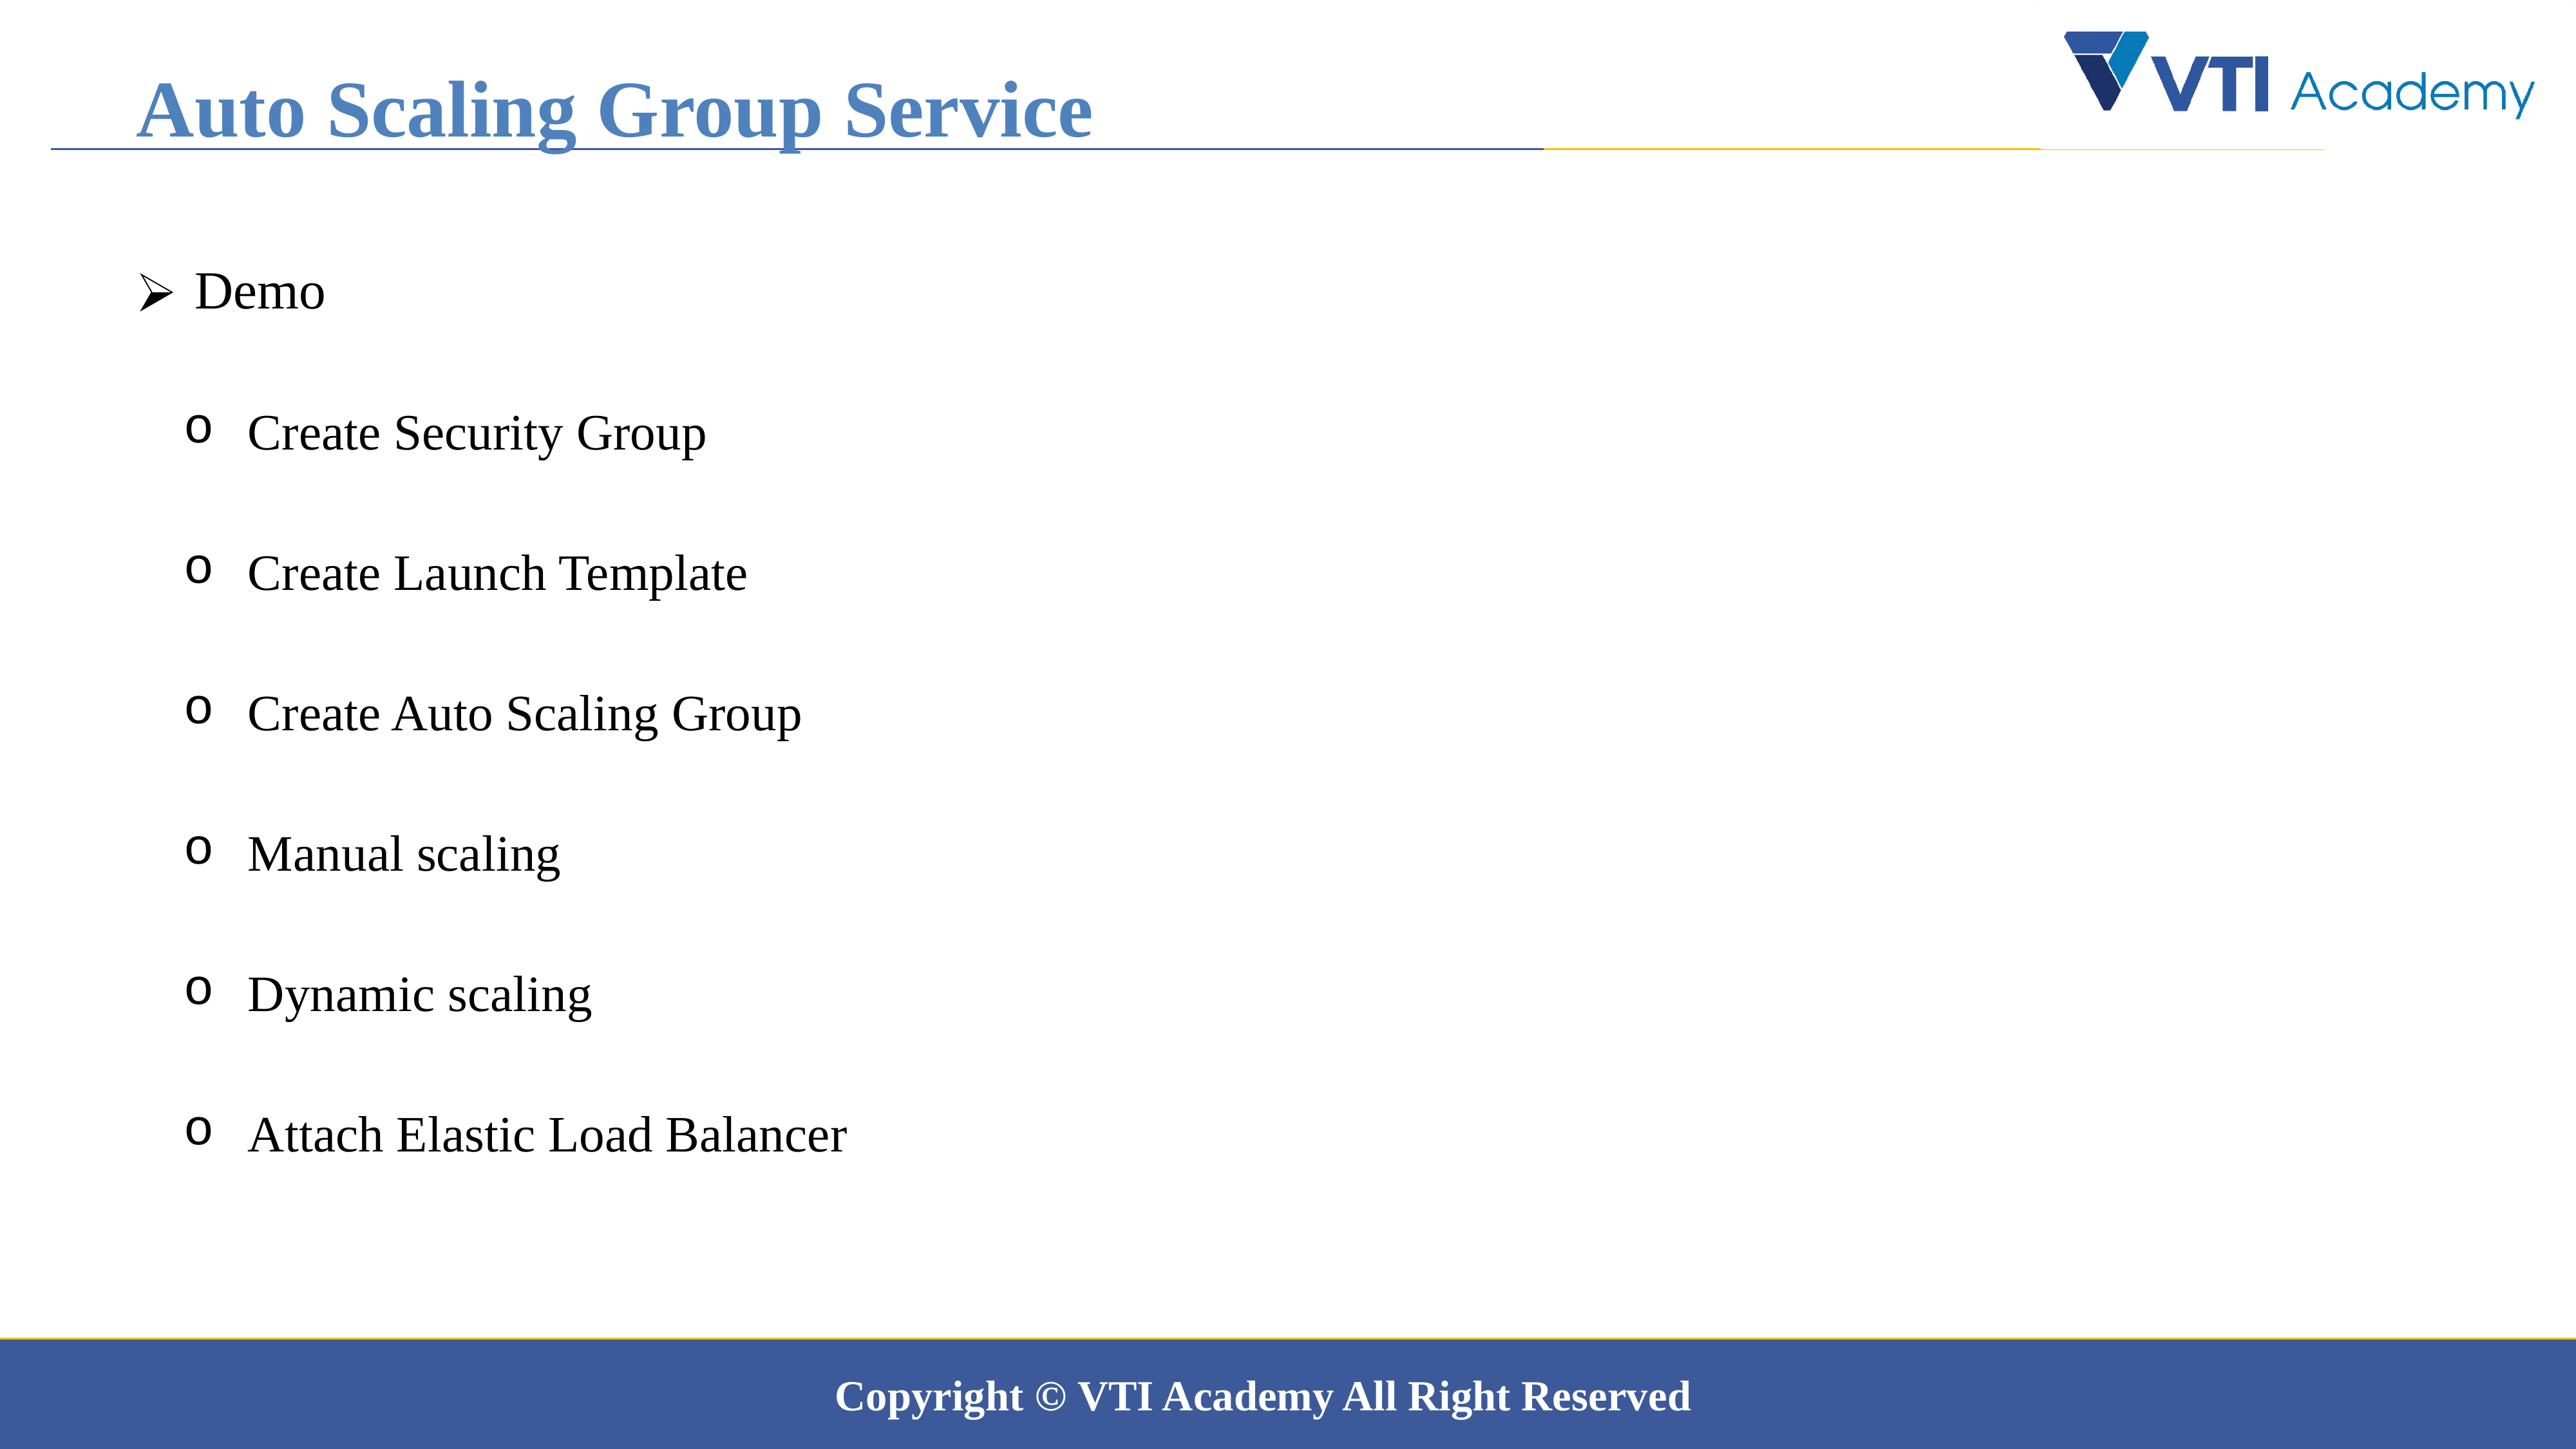

Auto Scaling Group Service
 Demo
Create Security Group
Create Launch Template
Create Auto Scaling Group
Manual scaling
Dynamic scaling
Attach Elastic Load Balancer